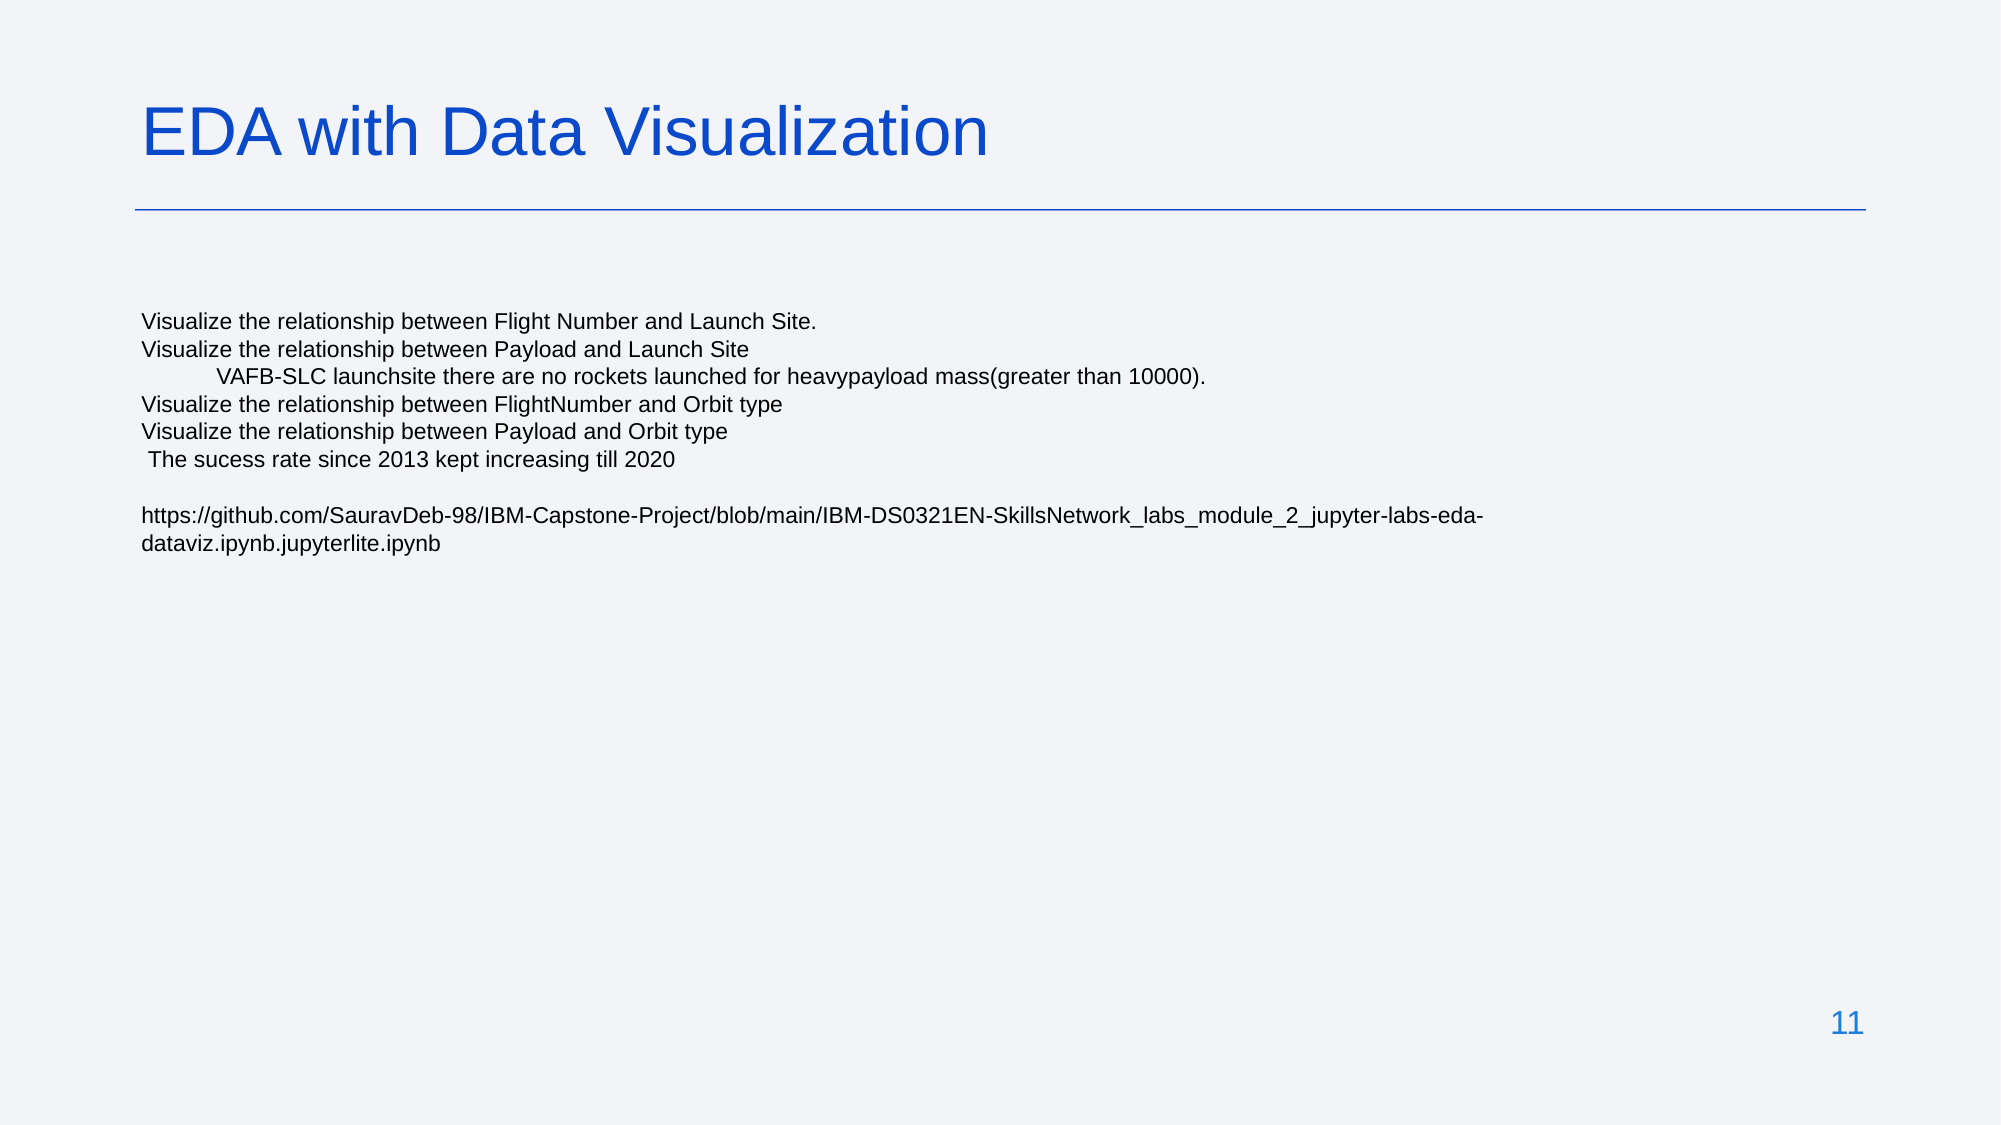

EDA with Data Visualization
Visualize the relationship between Flight Number and Launch Site.
Visualize the relationship between Payload and Launch Site
VAFB-SLC launchsite there are no rockets launched for heavypayload mass(greater than 10000).
Visualize the relationship between FlightNumber and Orbit type
Visualize the relationship between Payload and Orbit type
 The sucess rate since 2013 kept increasing till 2020
https://github.com/SauravDeb-98/IBM-Capstone-Project/blob/main/IBM-DS0321EN-SkillsNetwork_labs_module_2_jupyter-labs-eda-dataviz.ipynb.jupyterlite.ipynb

11